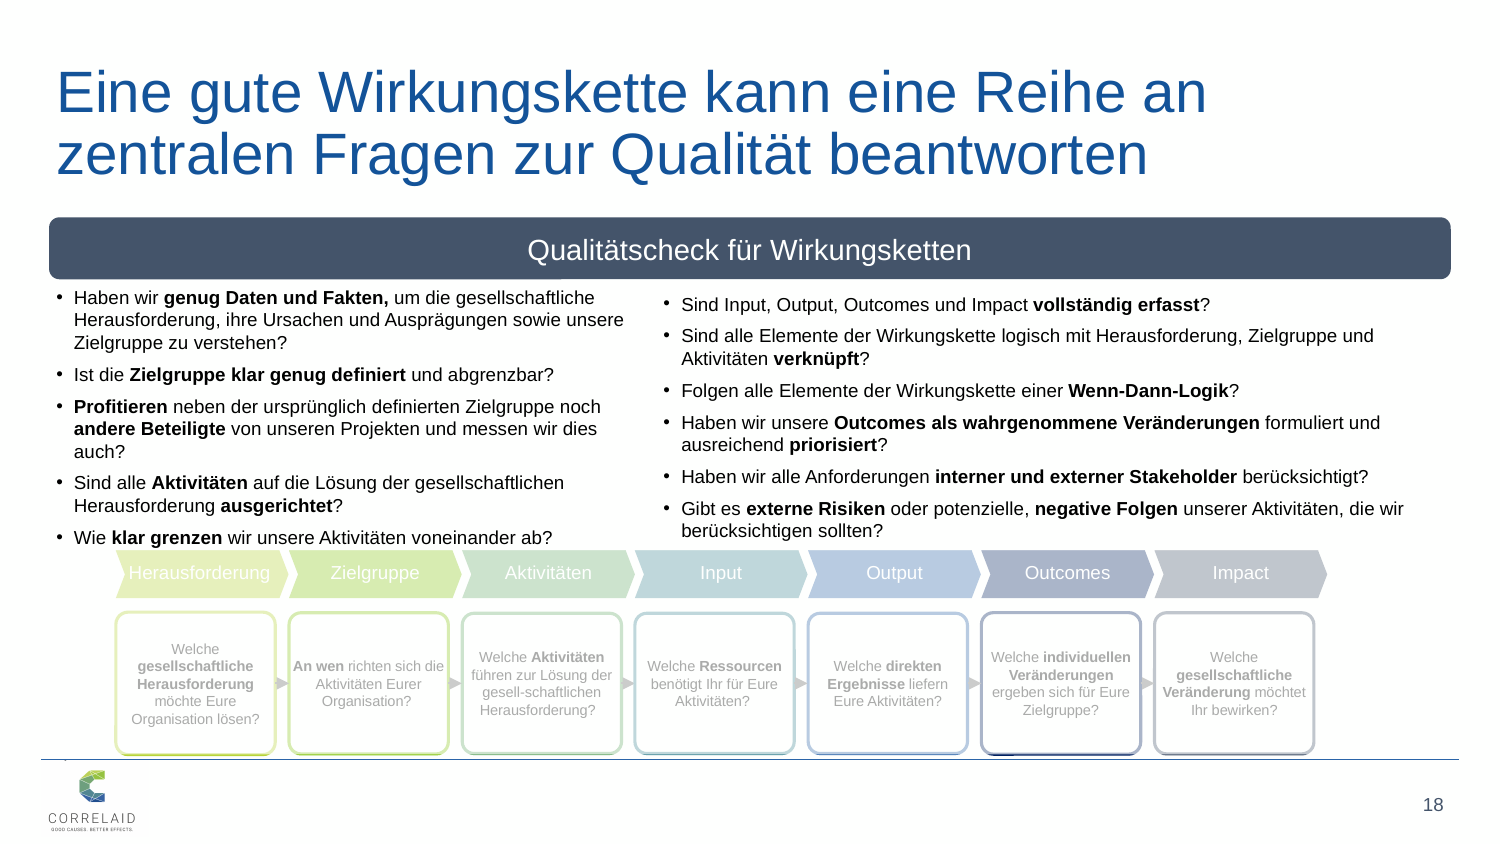

# Eine gute Wirkungskette kann eine Reihe an zentralen Fragen zur Qualität beantworten
Qualitätscheck für Wirkungsketten
Haben wir genug Daten und Fakten, um die gesellschaftliche Herausforderung, ihre Ursachen und Ausprägungen sowie unsere Zielgruppe zu verstehen?
Ist die Zielgruppe klar genug definiert und abgrenzbar?
Profitieren neben der ursprünglich definierten Zielgruppe noch andere Beteiligte von unseren Projekten und messen wir dies auch?
Sind alle Aktivitäten auf die Lösung der gesellschaftlichen Herausforderung ausgerichtet?
Wie klar grenzen wir unsere Aktivitäten voneinander ab?
Sind Input, Output, Outcomes und Impact vollständig erfasst?
Sind alle Elemente der Wirkungskette logisch mit Herausforderung, Zielgruppe und Aktivitäten verknüpft?
Folgen alle Elemente der Wirkungskette einer Wenn-Dann-Logik?
Haben wir unsere Outcomes als wahrgenommene Veränderungen formuliert und ausreichend priorisiert?
Haben wir alle Anforderungen interner und externer Stakeholder berücksichtigt?
Gibt es externe Risiken oder potenzielle, negative Folgen unserer Aktivitäten, die wir berücksichtigen sollten?

Herausforderung
Zielgruppe
Aktivitäten
Input
Output
Outcomes
Impact
Welche gesellschaftliche Herausforderung möchte Eure Organisation lösen?
Welche individuellen Veränderungen ergeben sich für Eure Zielgruppe?
An wen richten sich die Aktivitäten Eurer Organisation?
Welche gesellschaftliche Veränderung möchtet Ihr bewirken?
Welche direkten Ergebnisse liefern Eure Aktivitäten?
Welche Aktivitäten führen zur Lösung der gesell-schaftlichen Herausforderung?
Welche Ressourcen benötigt Ihr für Eure Aktivitäten?